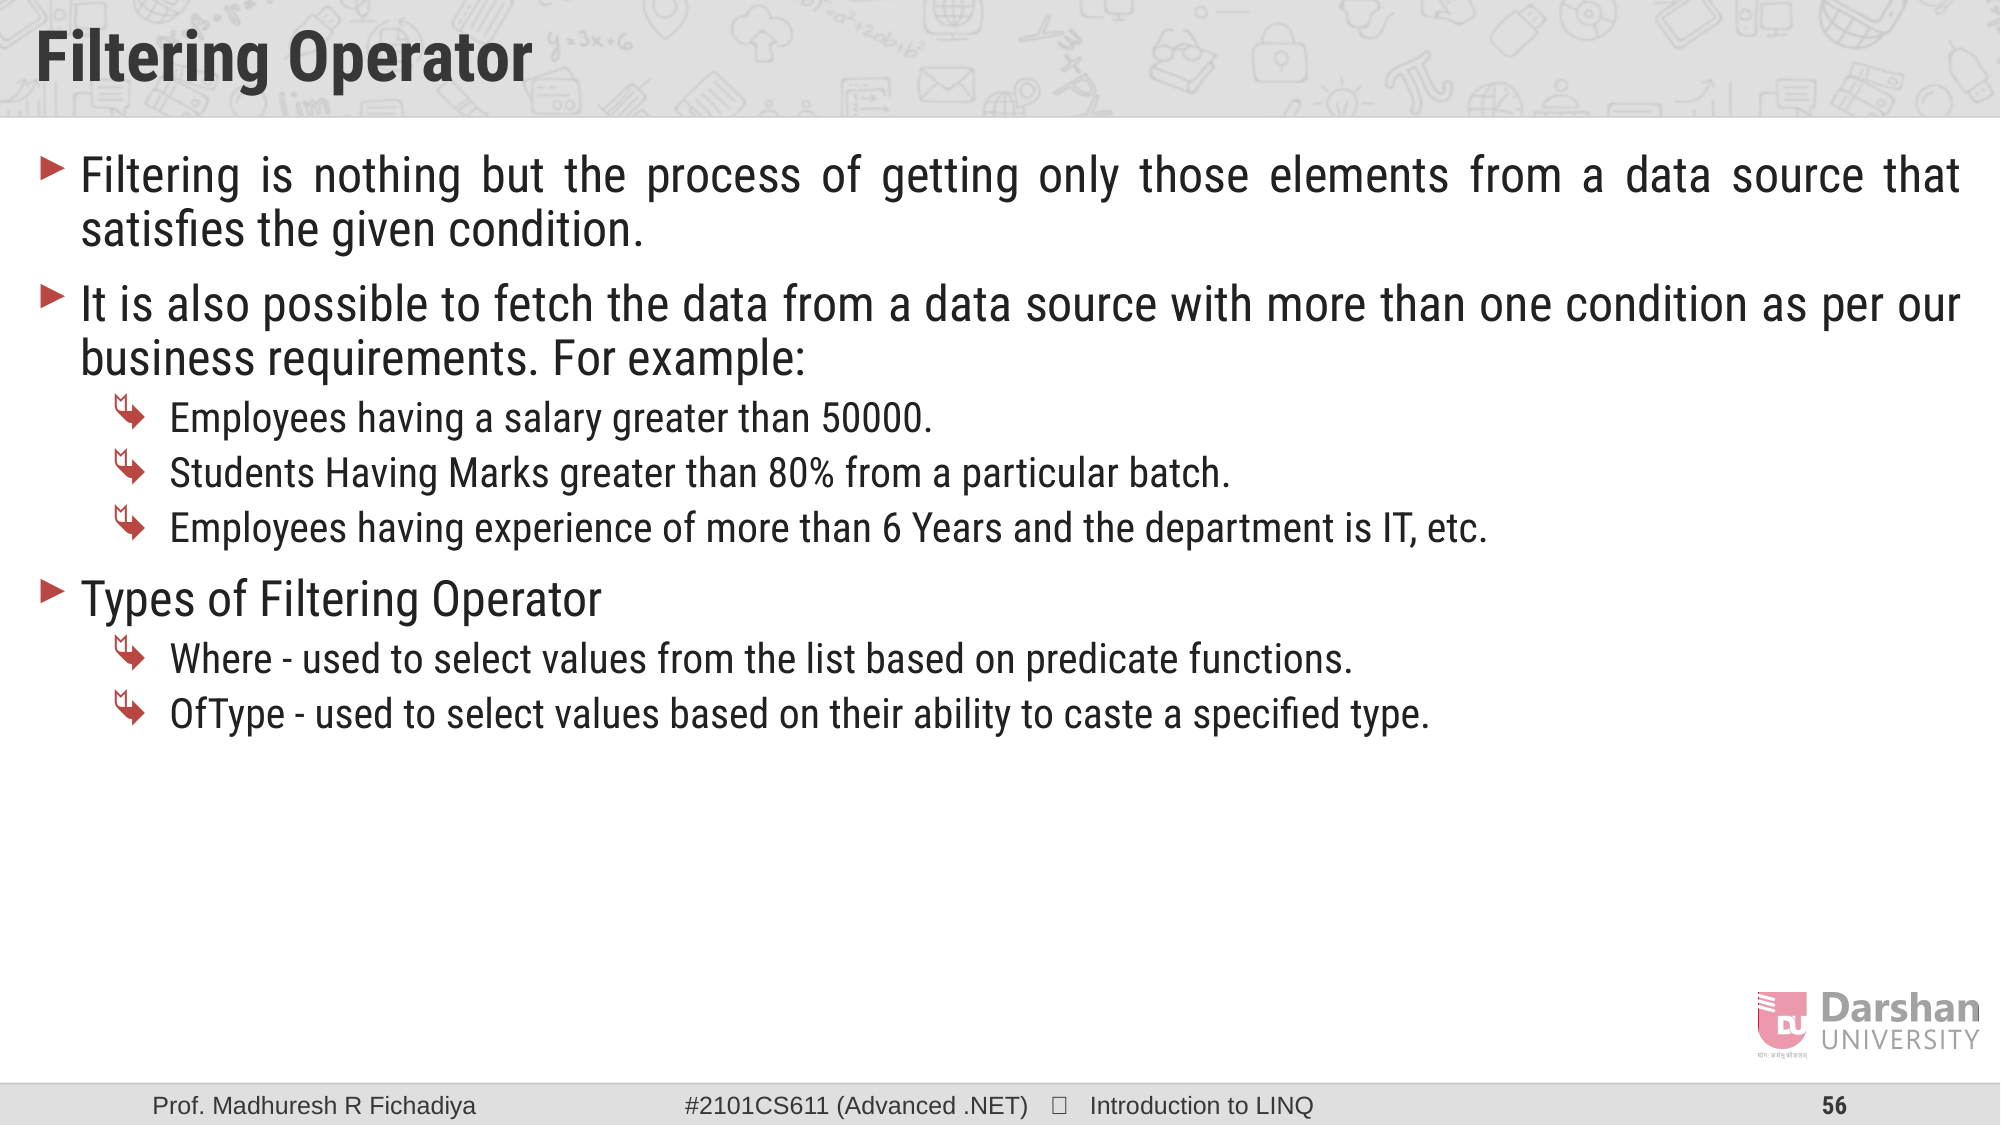

# Filtering Operator
Filtering is nothing but the process of getting only those elements from a data source that satisfies the given condition.
It is also possible to fetch the data from a data source with more than one condition as per our business requirements. For example:
Employees having a salary greater than 50000.
Students Having Marks greater than 80% from a particular batch.
Employees having experience of more than 6 Years and the department is IT, etc.
Types of Filtering Operator
Where - used to select values from the list based on predicate functions.
OfType - used to select values based on their ability to caste a specified type.